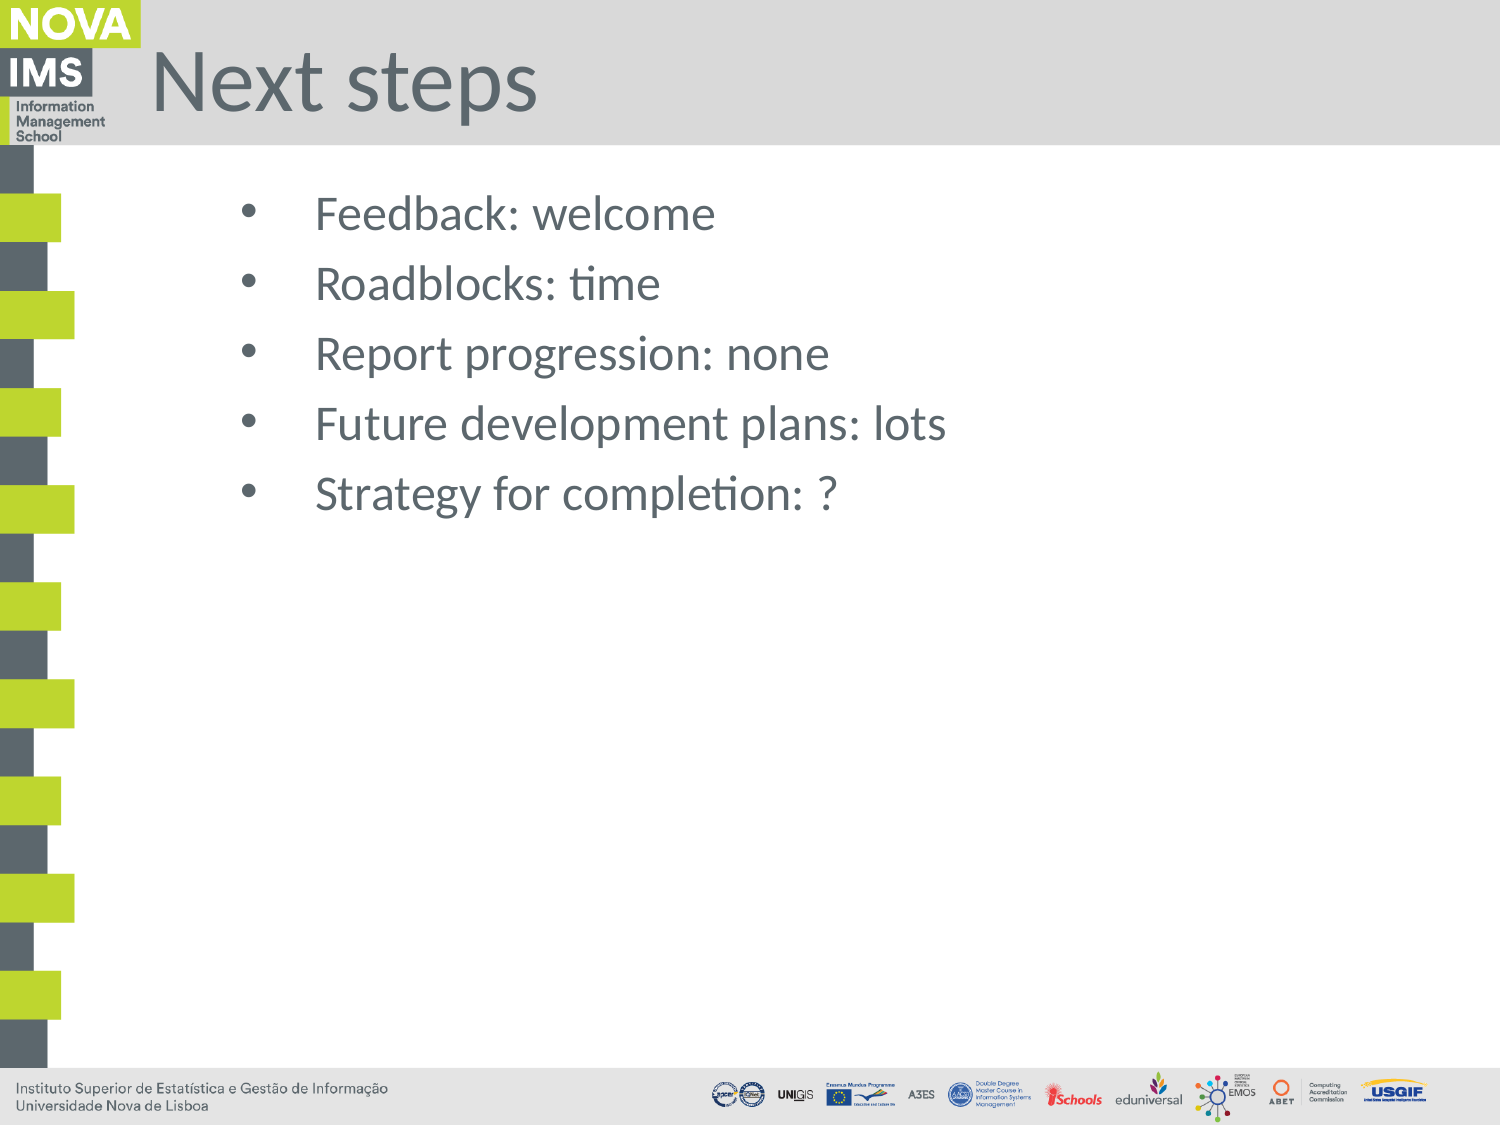

# Next steps
Feedback: welcome
Roadblocks: time
Report progression: none
Future development plans: lots
Strategy for completion: ?